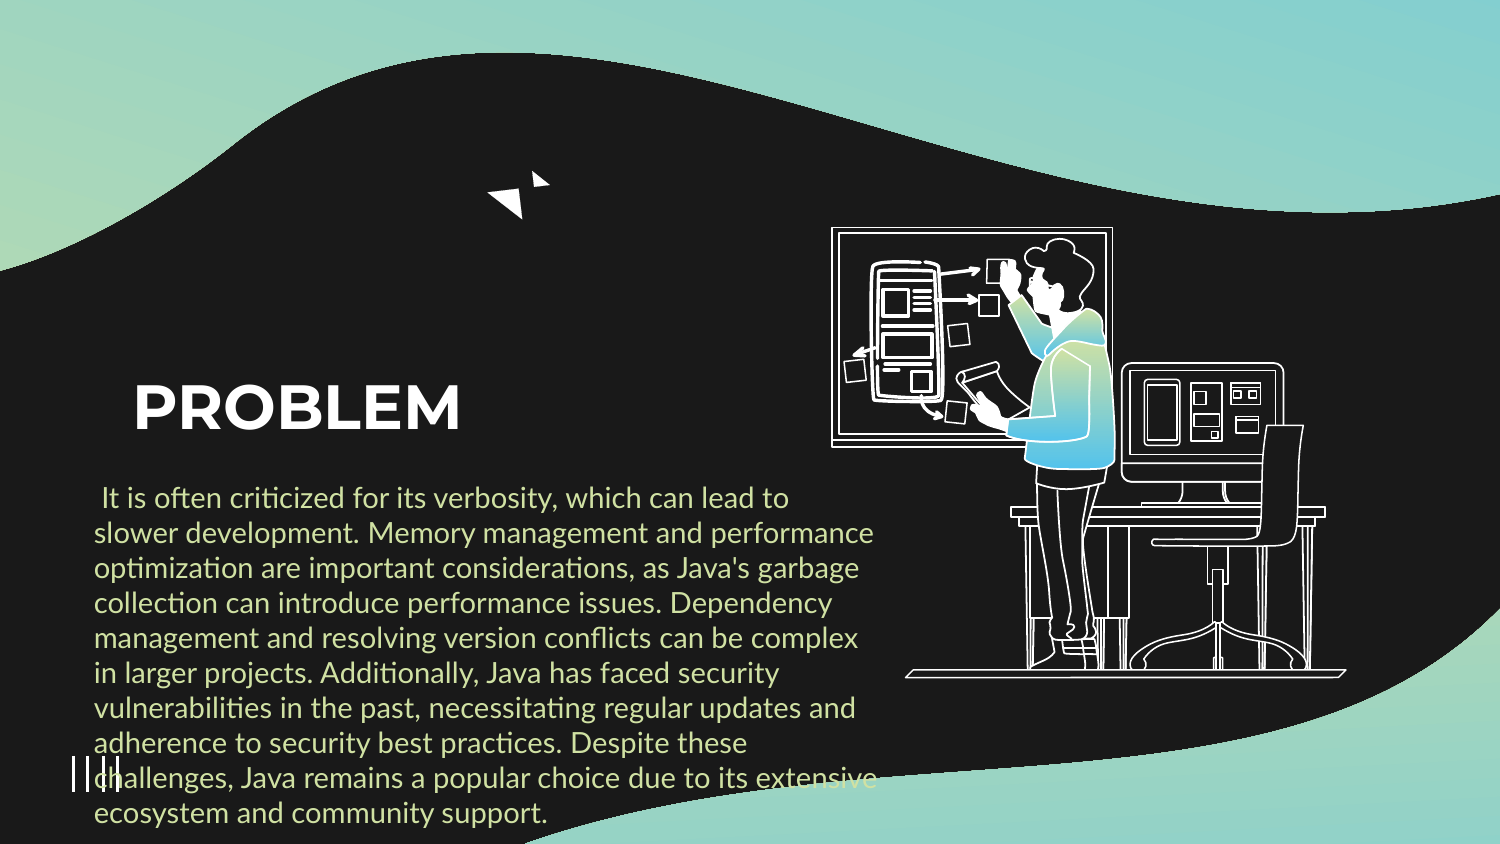

# PROBLEM
 It is often criticized for its verbosity, which can lead to slower development. Memory management and performance optimization are important considerations, as Java's garbage collection can introduce performance issues. Dependency management and resolving version conflicts can be complex in larger projects. Additionally, Java has faced security vulnerabilities in the past, necessitating regular updates and adherence to security best practices. Despite these challenges, Java remains a popular choice due to its extensive ecosystem and community support.